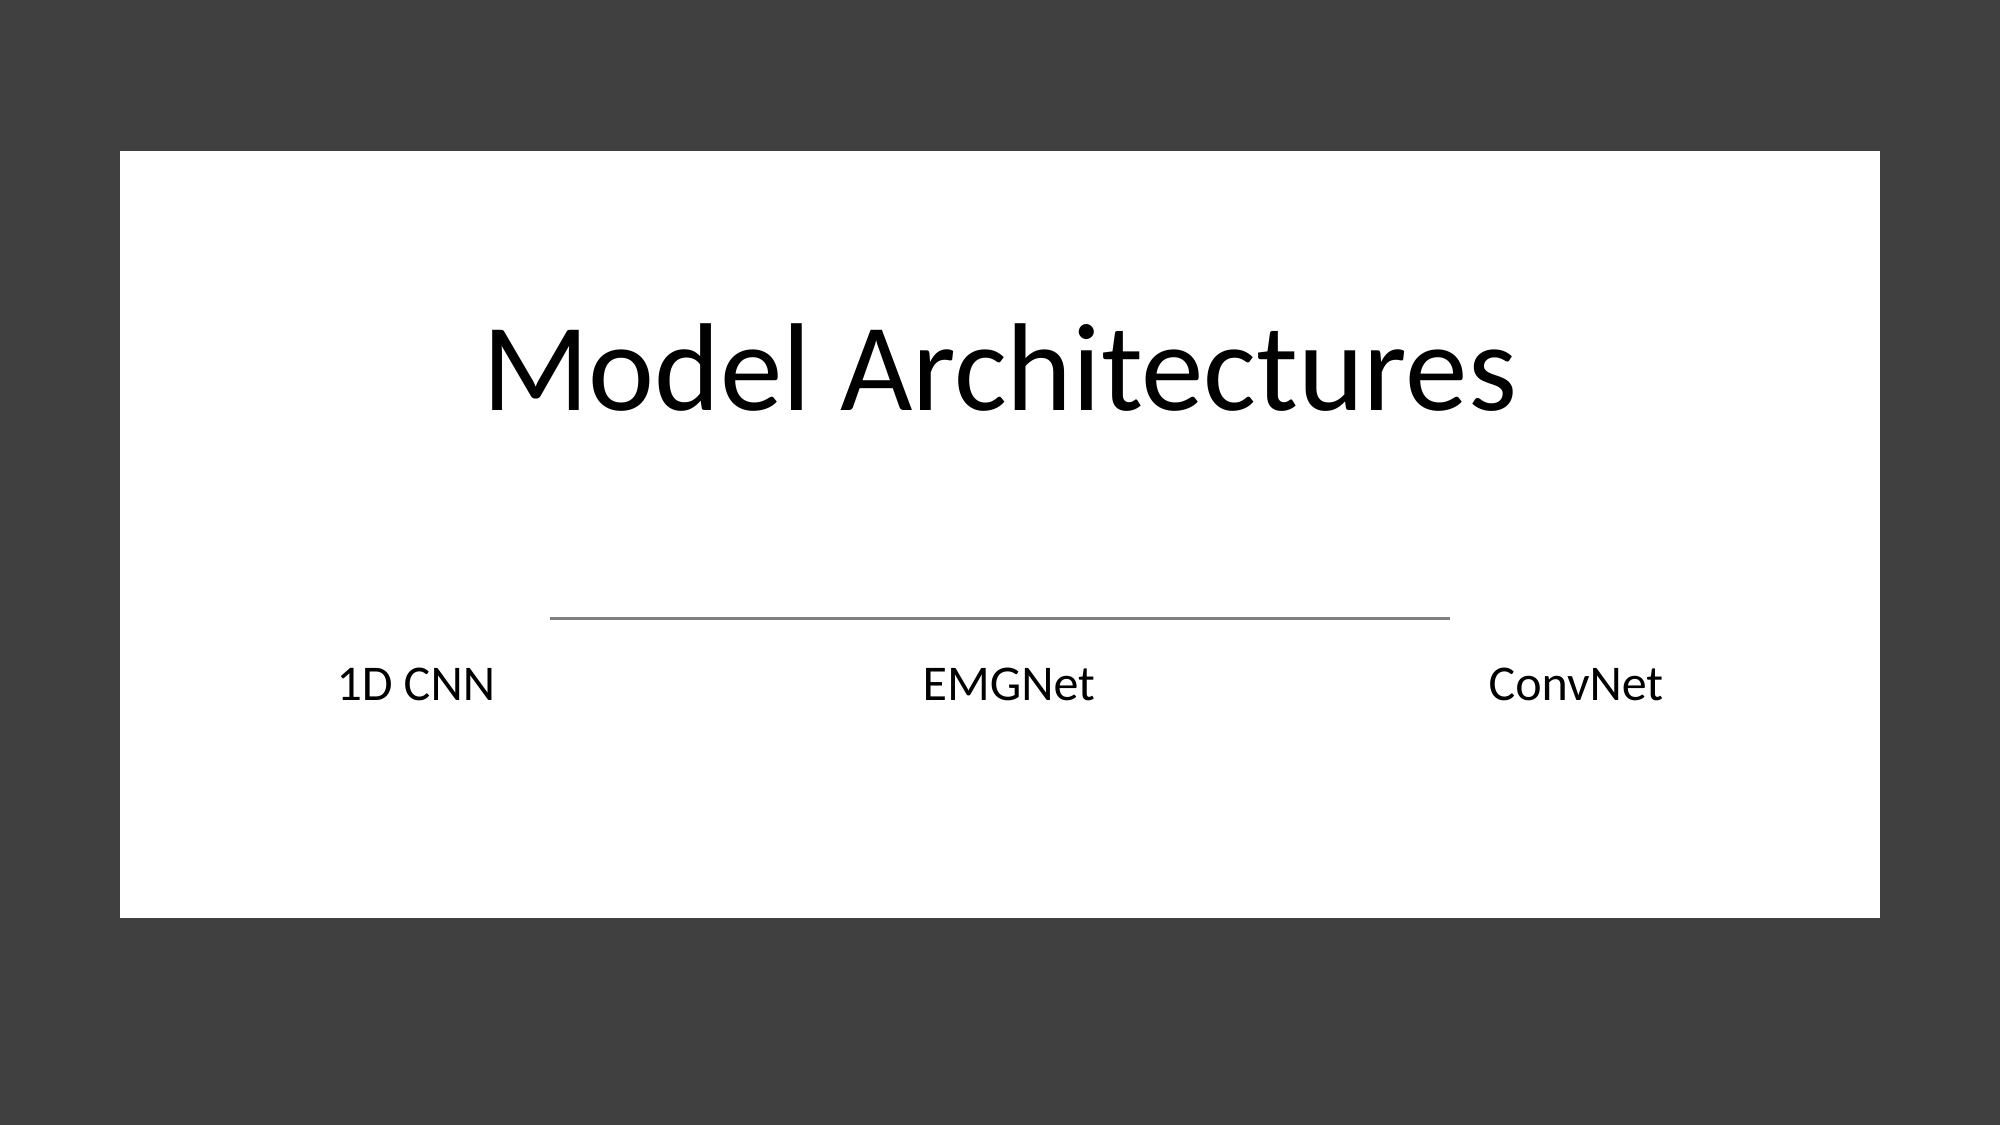

# Model Architectures

1D CNN                                      EMGNet                                   ConvNet